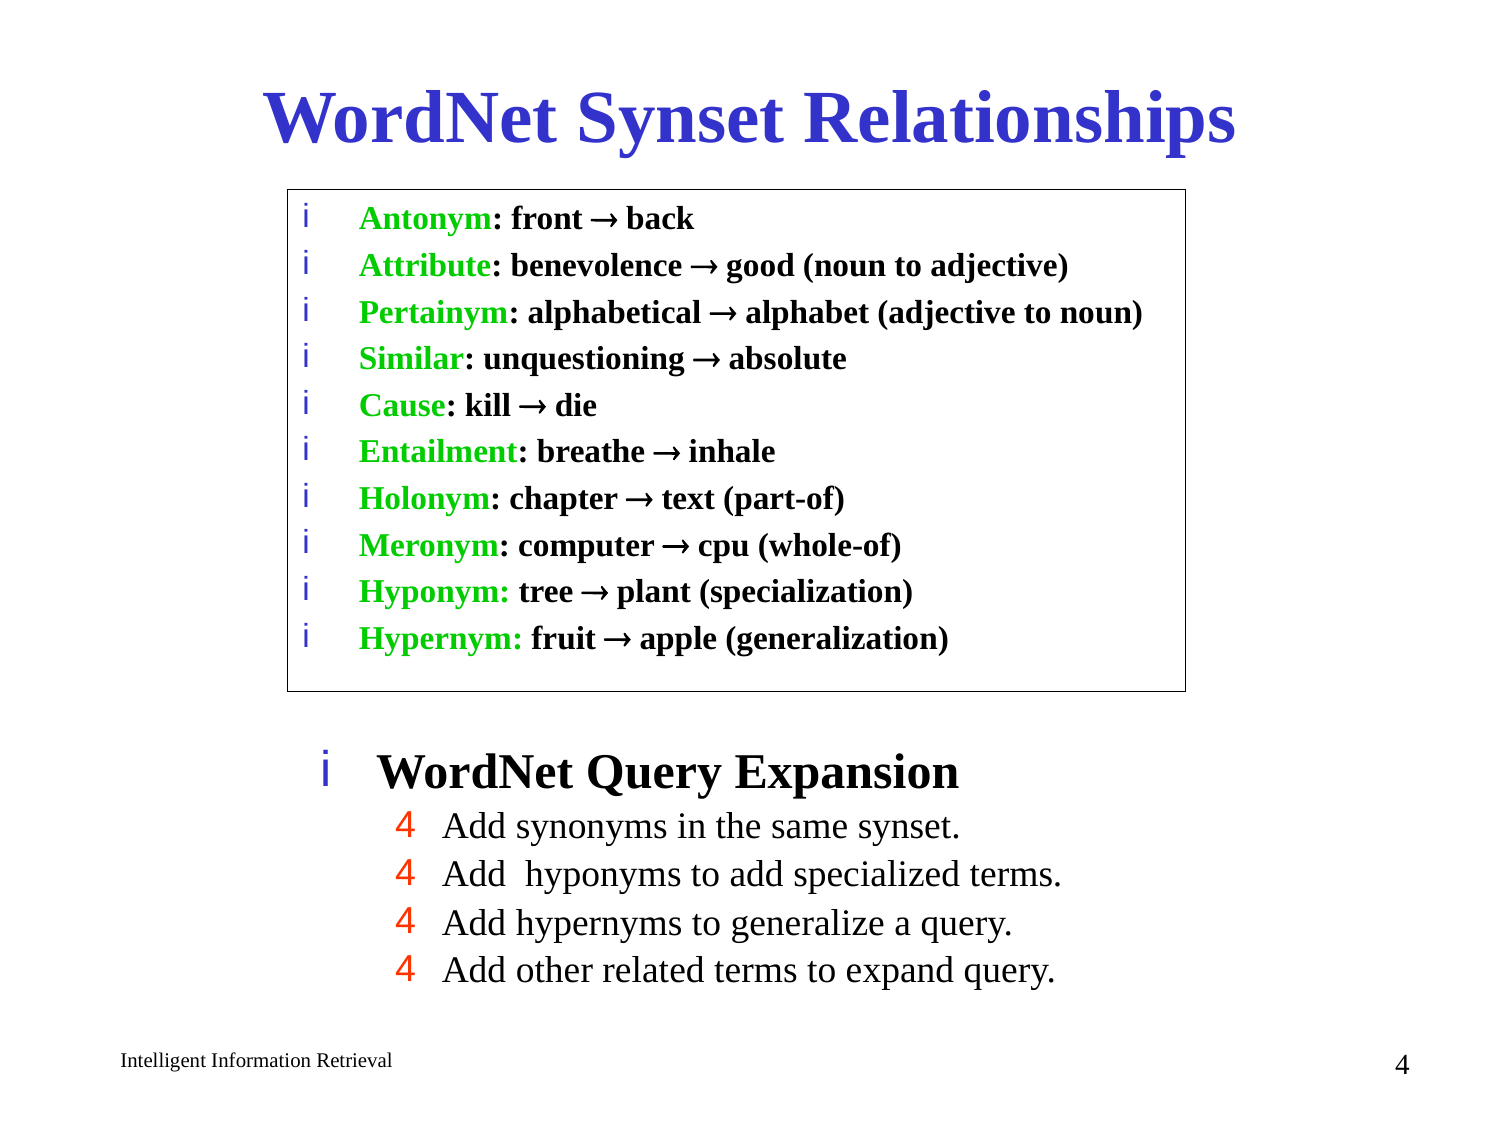

# WordNet Synset Relationships
Antonym: front → back
Attribute: benevolence → good (noun to adjective)
Pertainym: alphabetical → alphabet (adjective to noun)
Similar: unquestioning → absolute
Cause: kill → die
Entailment: breathe → inhale
Holonym: chapter → text (part-of)
Meronym: computer → cpu (whole-of)
Hyponym: tree → plant (specialization)
Hypernym: fruit → apple (generalization)
WordNet Query Expansion
Add synonyms in the same synset.
Add  hyponyms to add specialized terms.
Add hypernyms to generalize a query.
Add other related terms to expand query.
4
Intelligent Information Retrieval